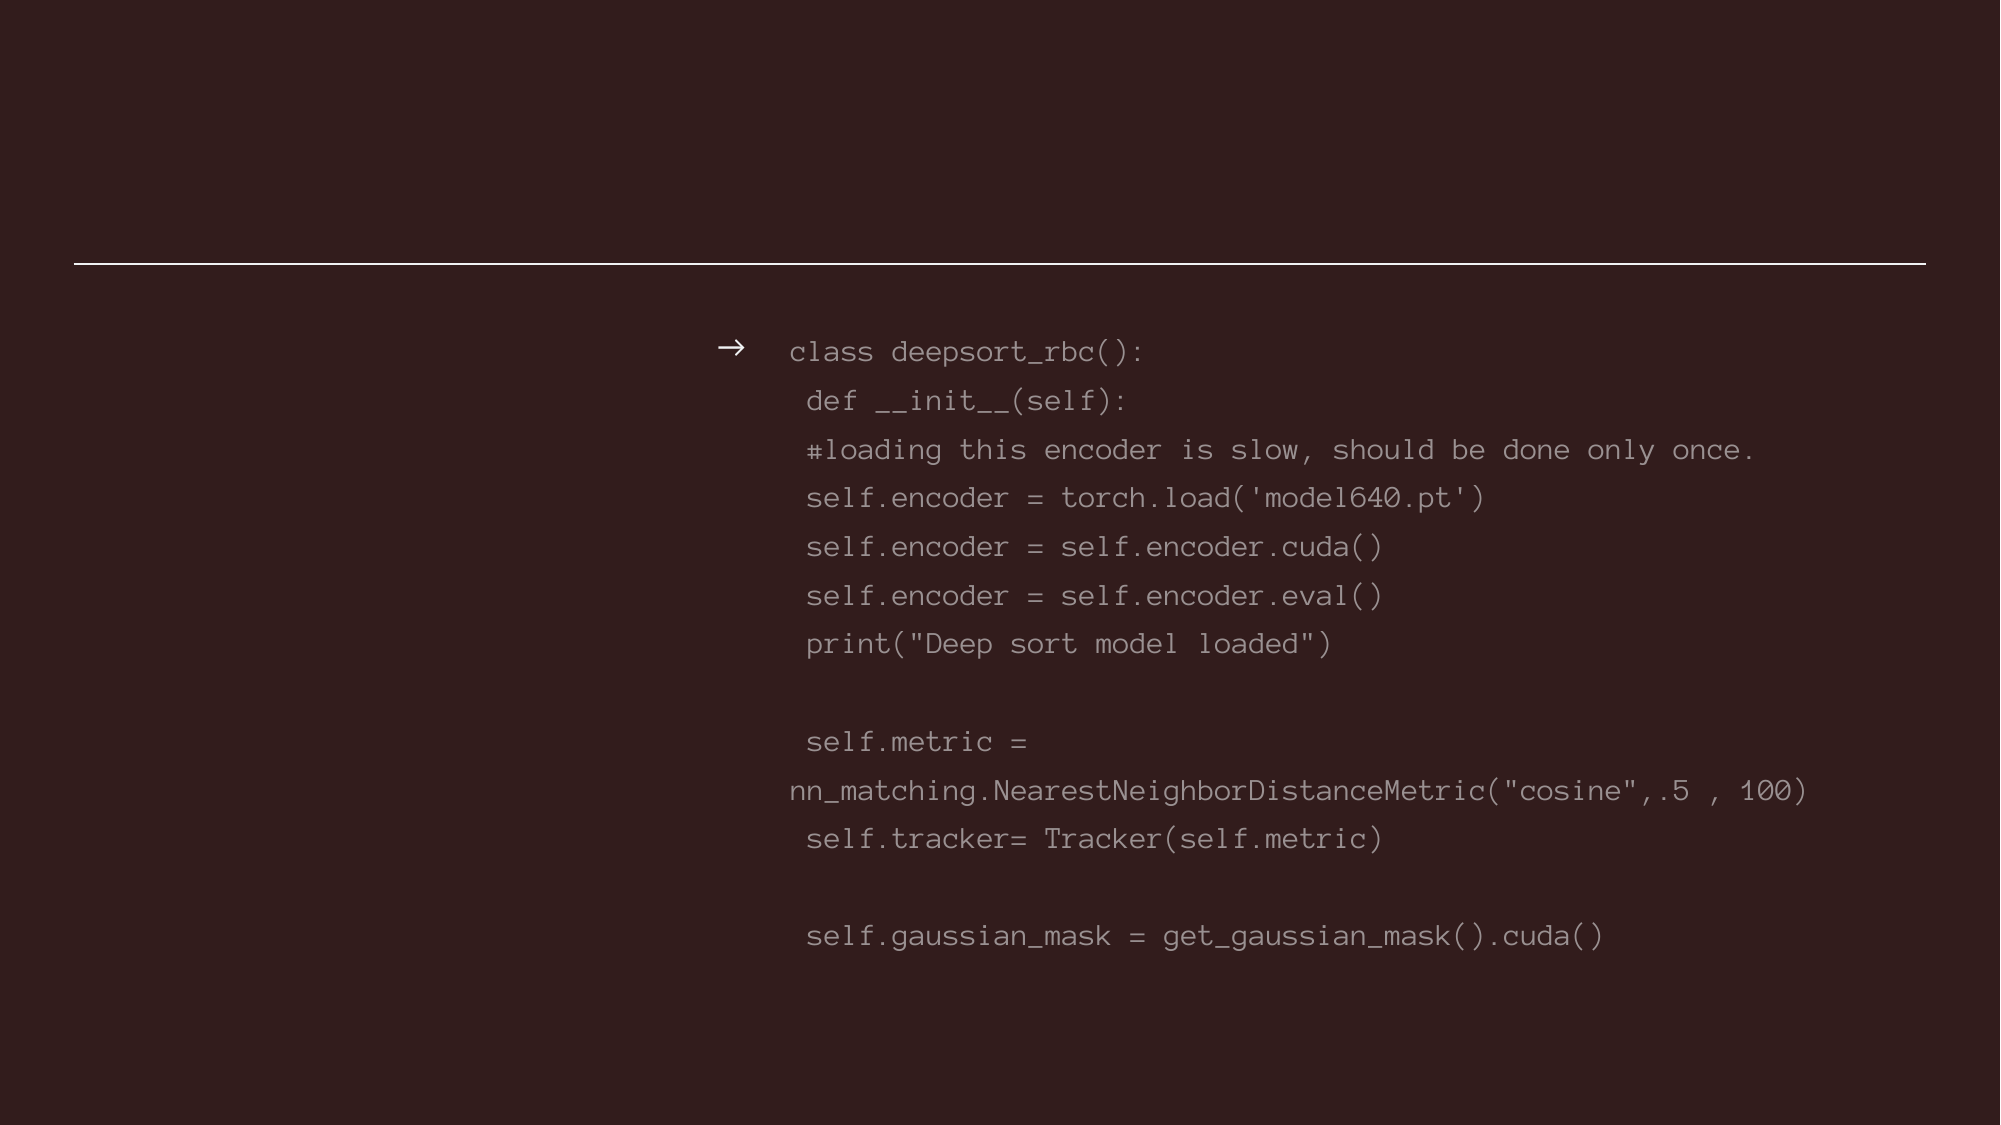

class deepsort_rbc():
 def __init__(self):
 #loading this encoder is slow, should be done only once.
 self.encoder = torch.load('model640.pt')
 self.encoder = self.encoder.cuda()
 self.encoder = self.encoder.eval()
 print("Deep sort model loaded")
 self.metric = nn_matching.NearestNeighborDistanceMetric("cosine",.5 , 100)
 self.tracker= Tracker(self.metric)
 self.gaussian_mask = get_gaussian_mask().cuda()